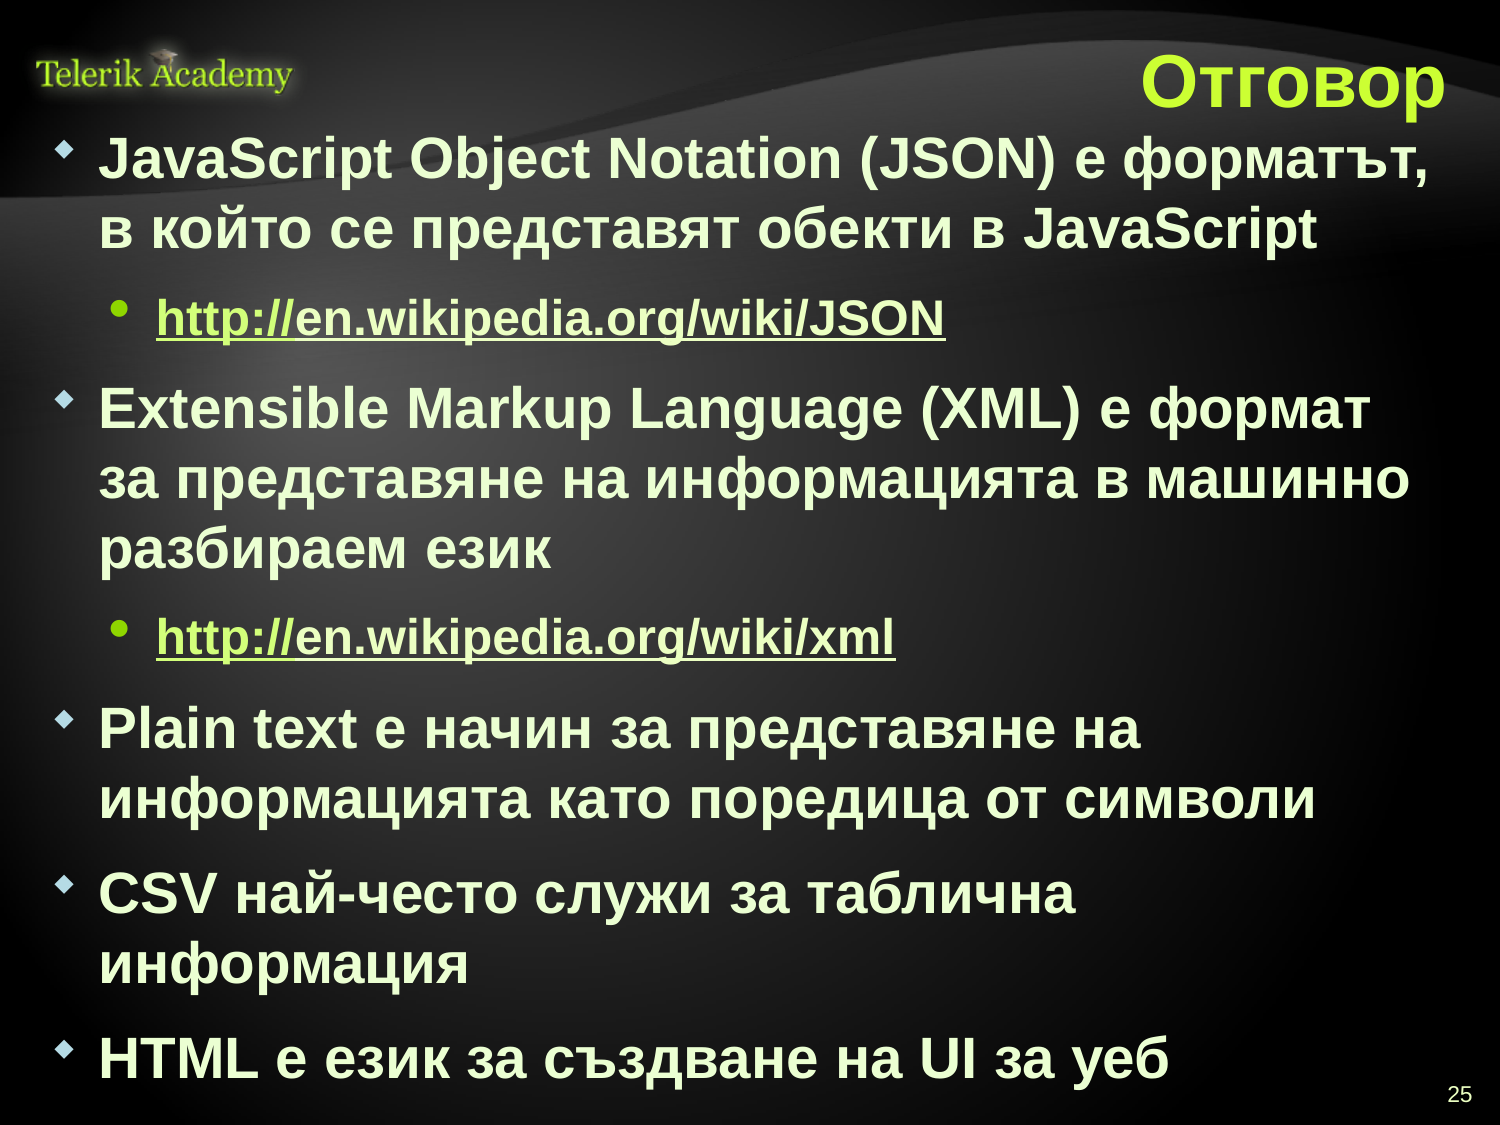

# Отговор
JavaScript Object Notation (JSON) е форматът, в който се представят обекти в JavaScript
http://en.wikipedia.org/wiki/JSON
Extensible Markup Language (XML) е формат за представяне на информацията в машинно разбираем език
http://en.wikipedia.org/wiki/xml
Plain text е начин за представяне на информацията като поредица от символи
CSV най-често служи за таблична информация
HTML е език за създване на UI за уеб
http://en.wikipedia.org/wiki/html

25